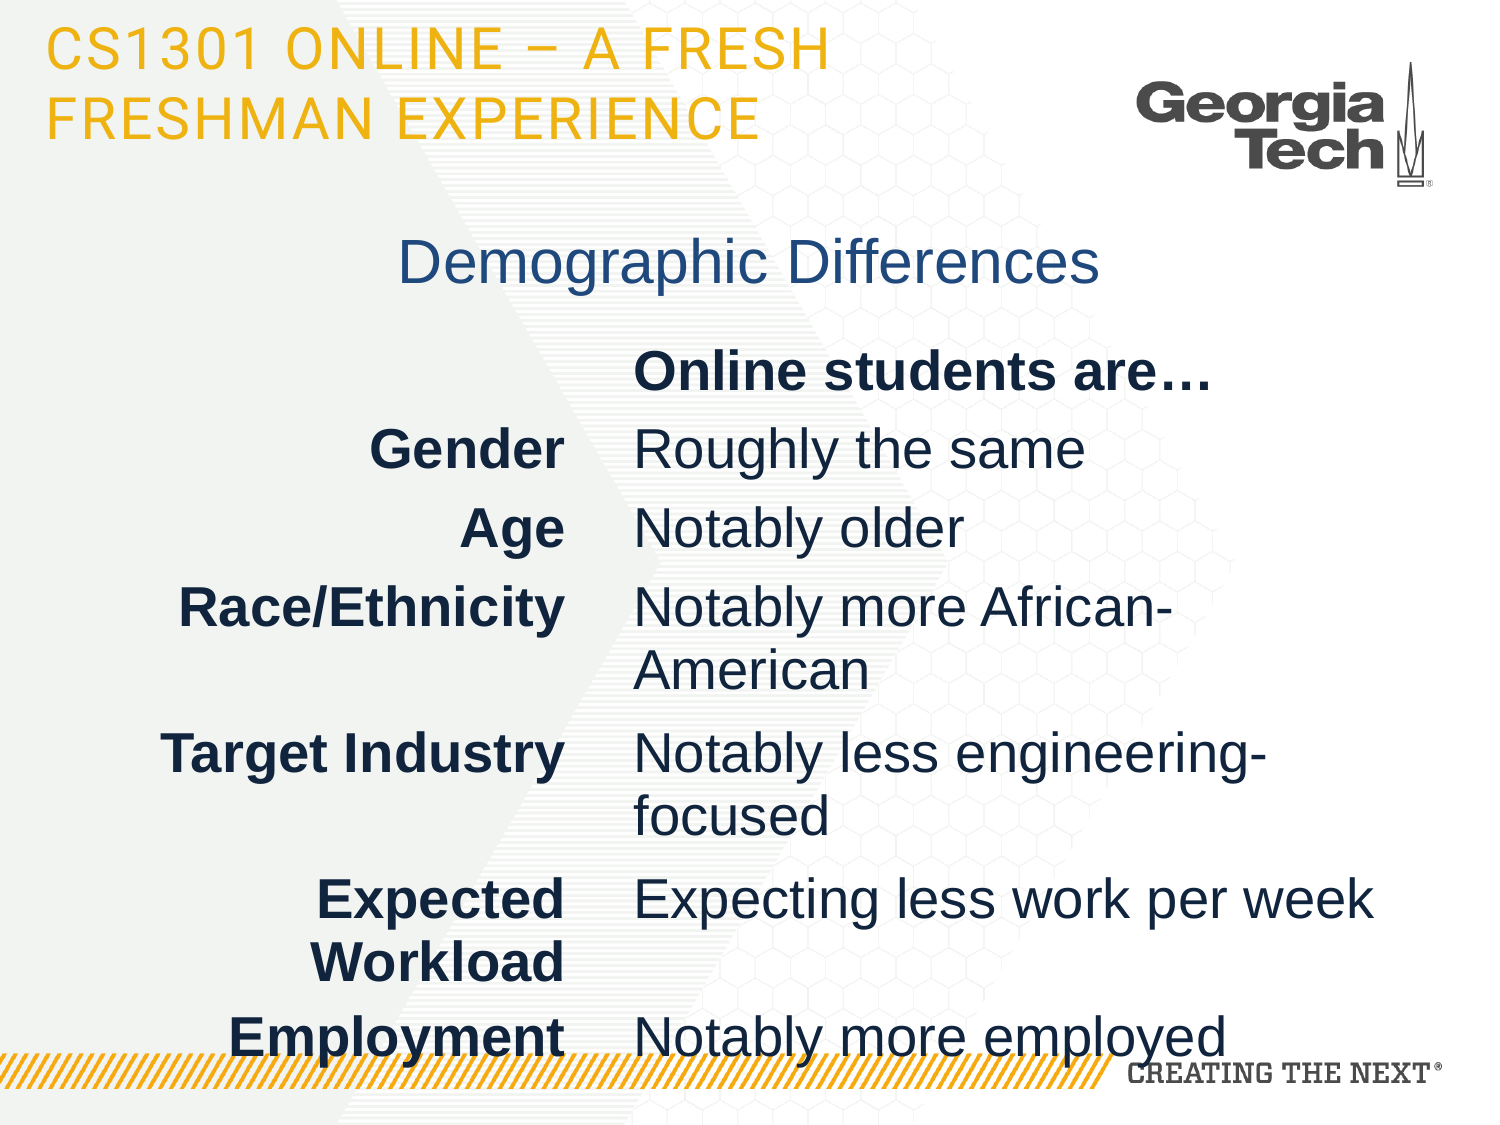

CS1301 Online – A fresh Freshman Experience
Demographic Differences
|  | Online students are… |
| --- | --- |
| Gender | Roughly the same |
| Age | Notably older |
| Race/Ethnicity | Notably more African-American |
| Target Industry | Notably less engineering-focused |
| Expected Workload | Expecting less work per week |
| Employment | Notably more employed |